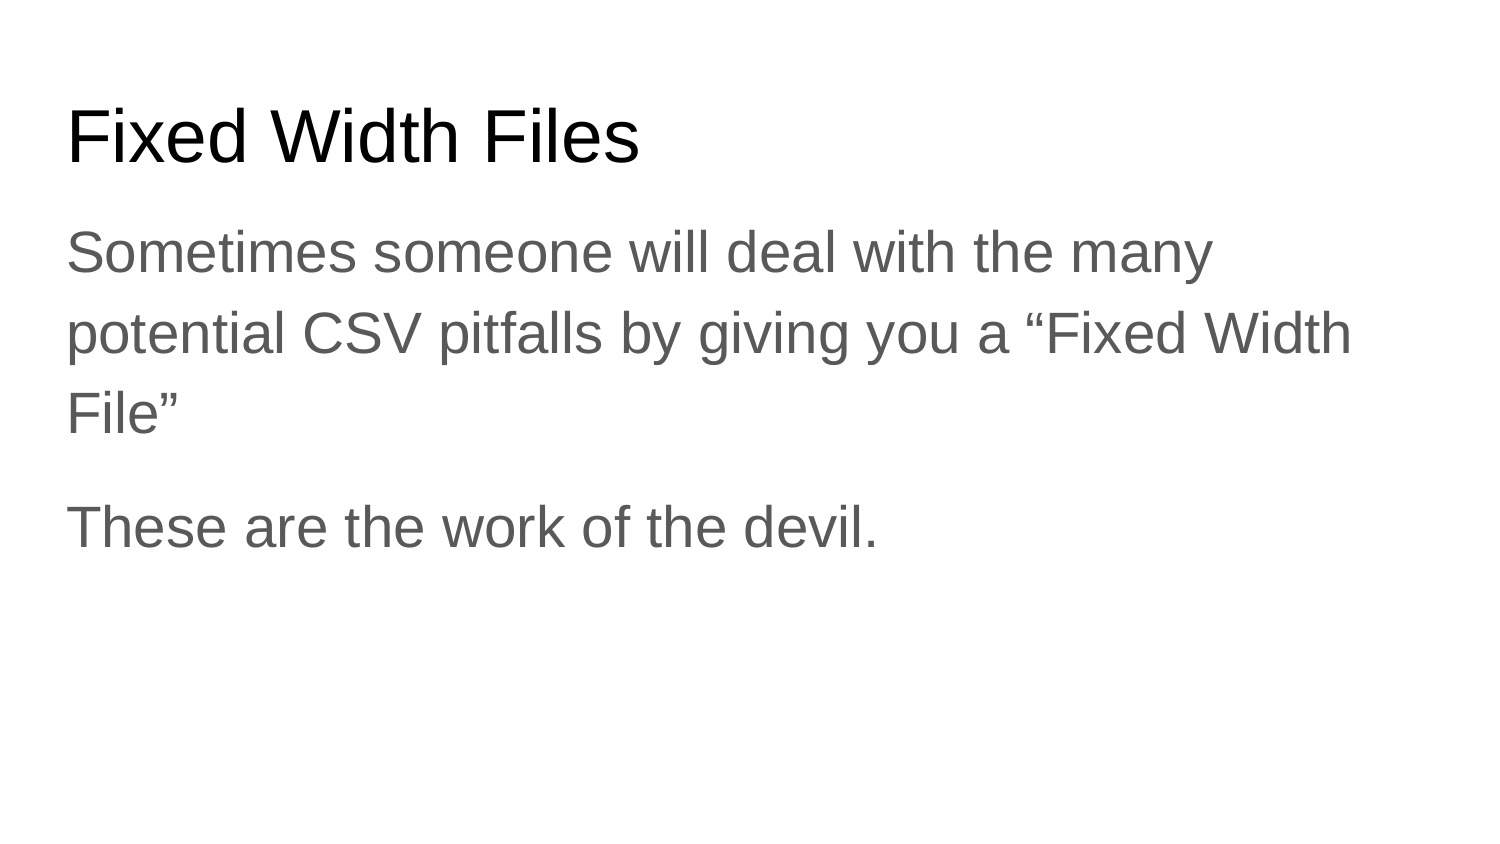

# Fixed Width Files

Sometimes someone will deal with the many potential CSV pitfalls by giving you a “Fixed Width File”
These are the work of the devil.